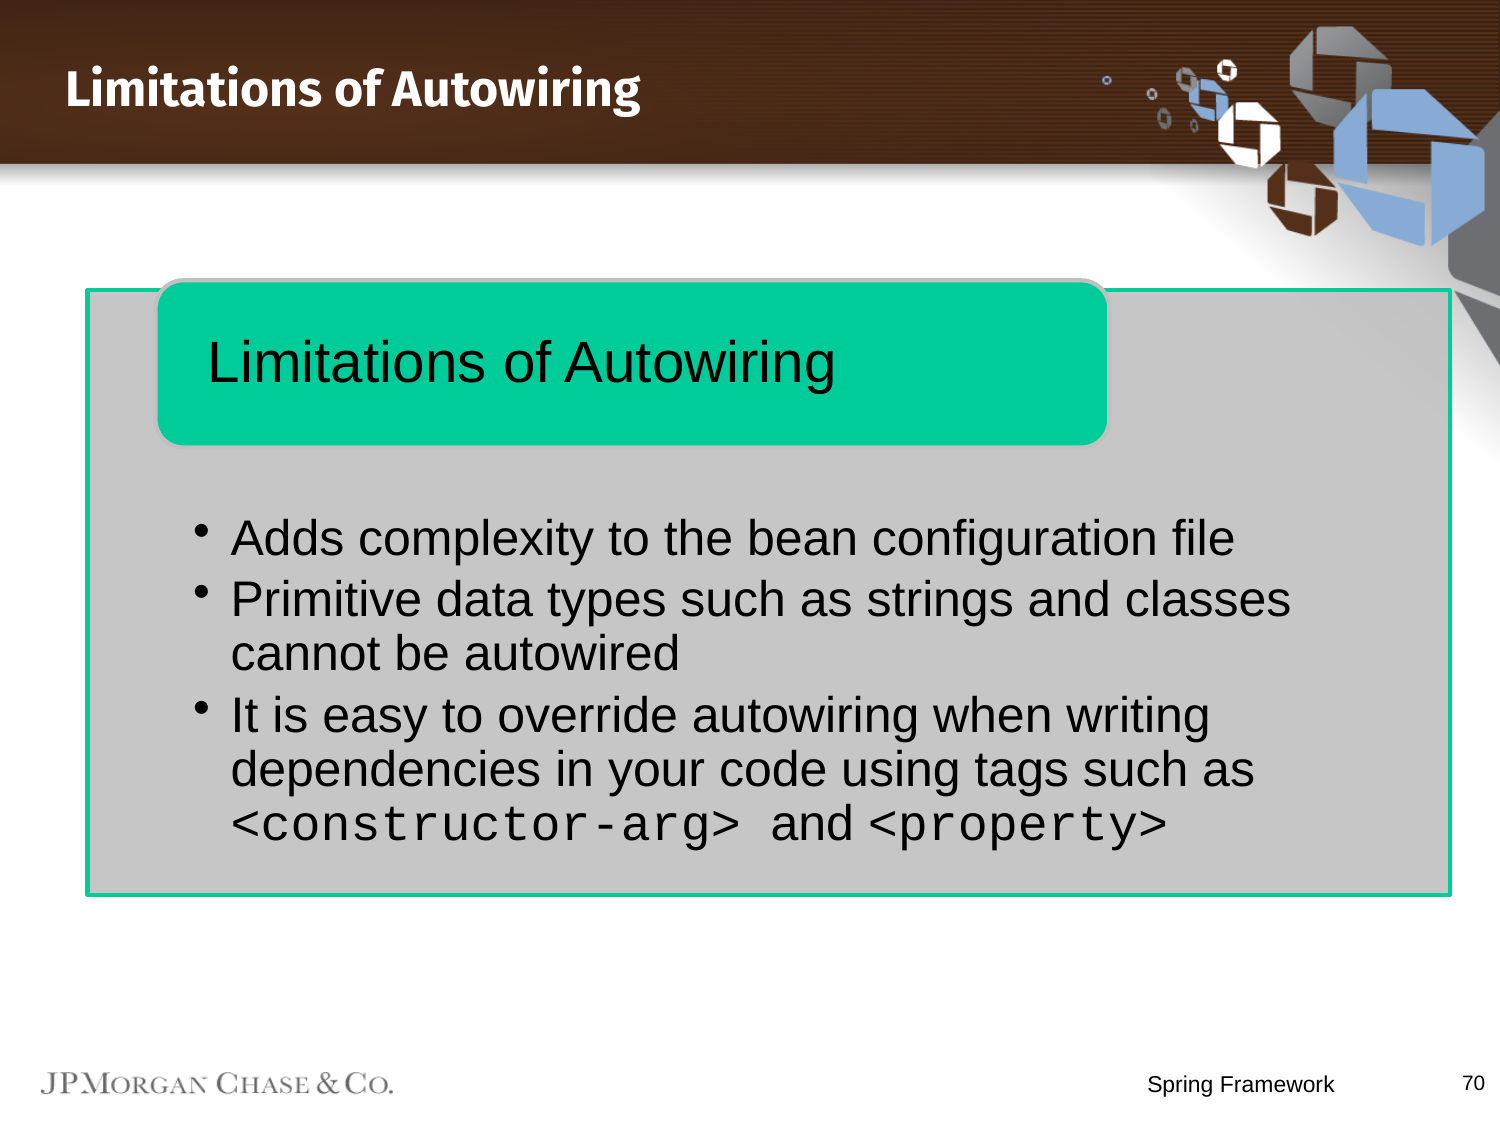

# Limitations of Autowiring
Adds complexity to the bean configuration file
Primitive data types such as strings and classes cannot be autowired
It is easy to override autowiring when writing dependencies in your code using tags such as <constructor-arg> and <property>
Limitations of Autowiring
Spring Framework
70